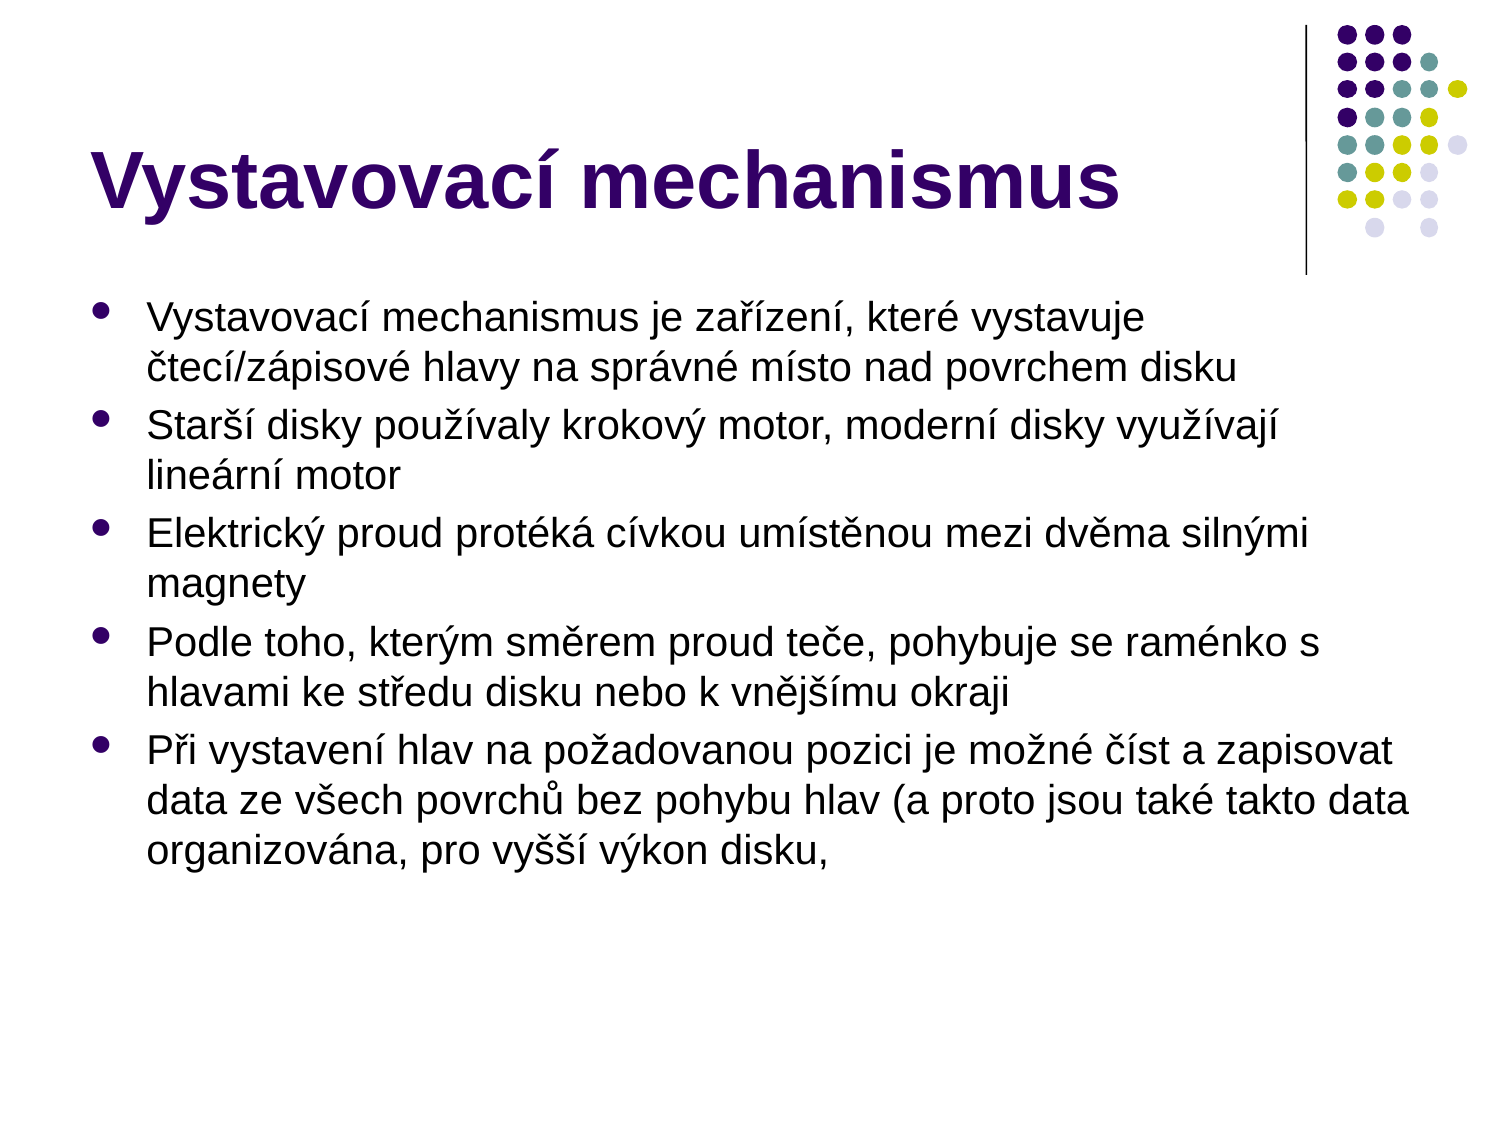

# Vystavovací mechanismus
Vystavovací mechanismus je zařízení, které vystavuje čtecí/zápisové hlavy na správné místo nad povrchem disku
Starší disky používaly krokový motor, moderní disky využívají lineární motor
Elektrický proud protéká cívkou umístěnou mezi dvěma silnými magnety
Podle toho, kterým směrem proud teče, pohybuje se raménko s hlavami ke středu disku nebo k vnějšímu okraji
Při vystavení hlav na požadovanou pozici je možné číst a zapisovat data ze všech povrchů bez pohybu hlav (a proto jsou také takto data organizována, pro vyšší výkon disku,